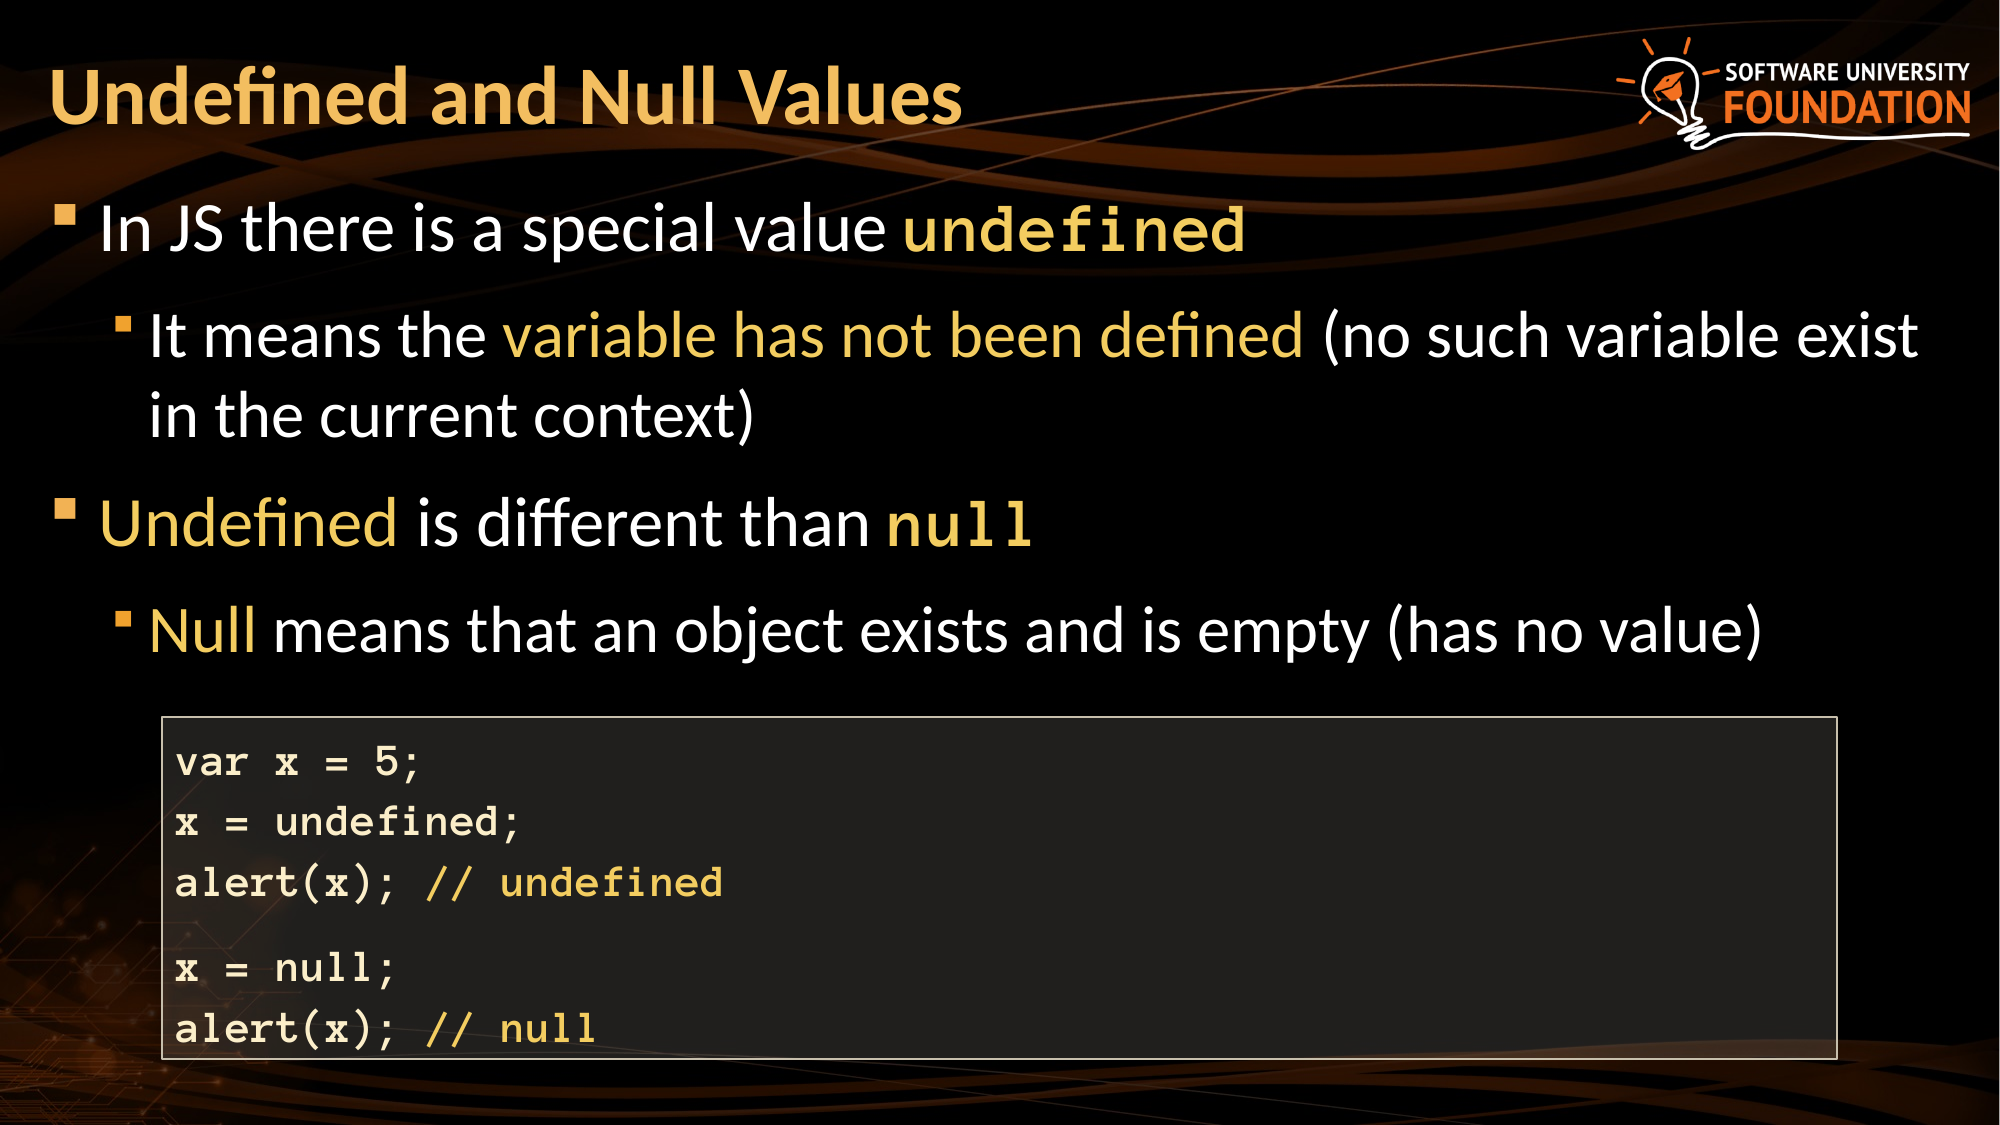

# Undefined and Null Values
In JS there is a special value undefined
It means the variable has not been defined (no such variable exist in the current context)
Undefined is different than null
Null means that an object exists and is empty (has no value)
var x = 5;
x = undefined;
alert(x); // undefined
x = null;
alert(x); // null